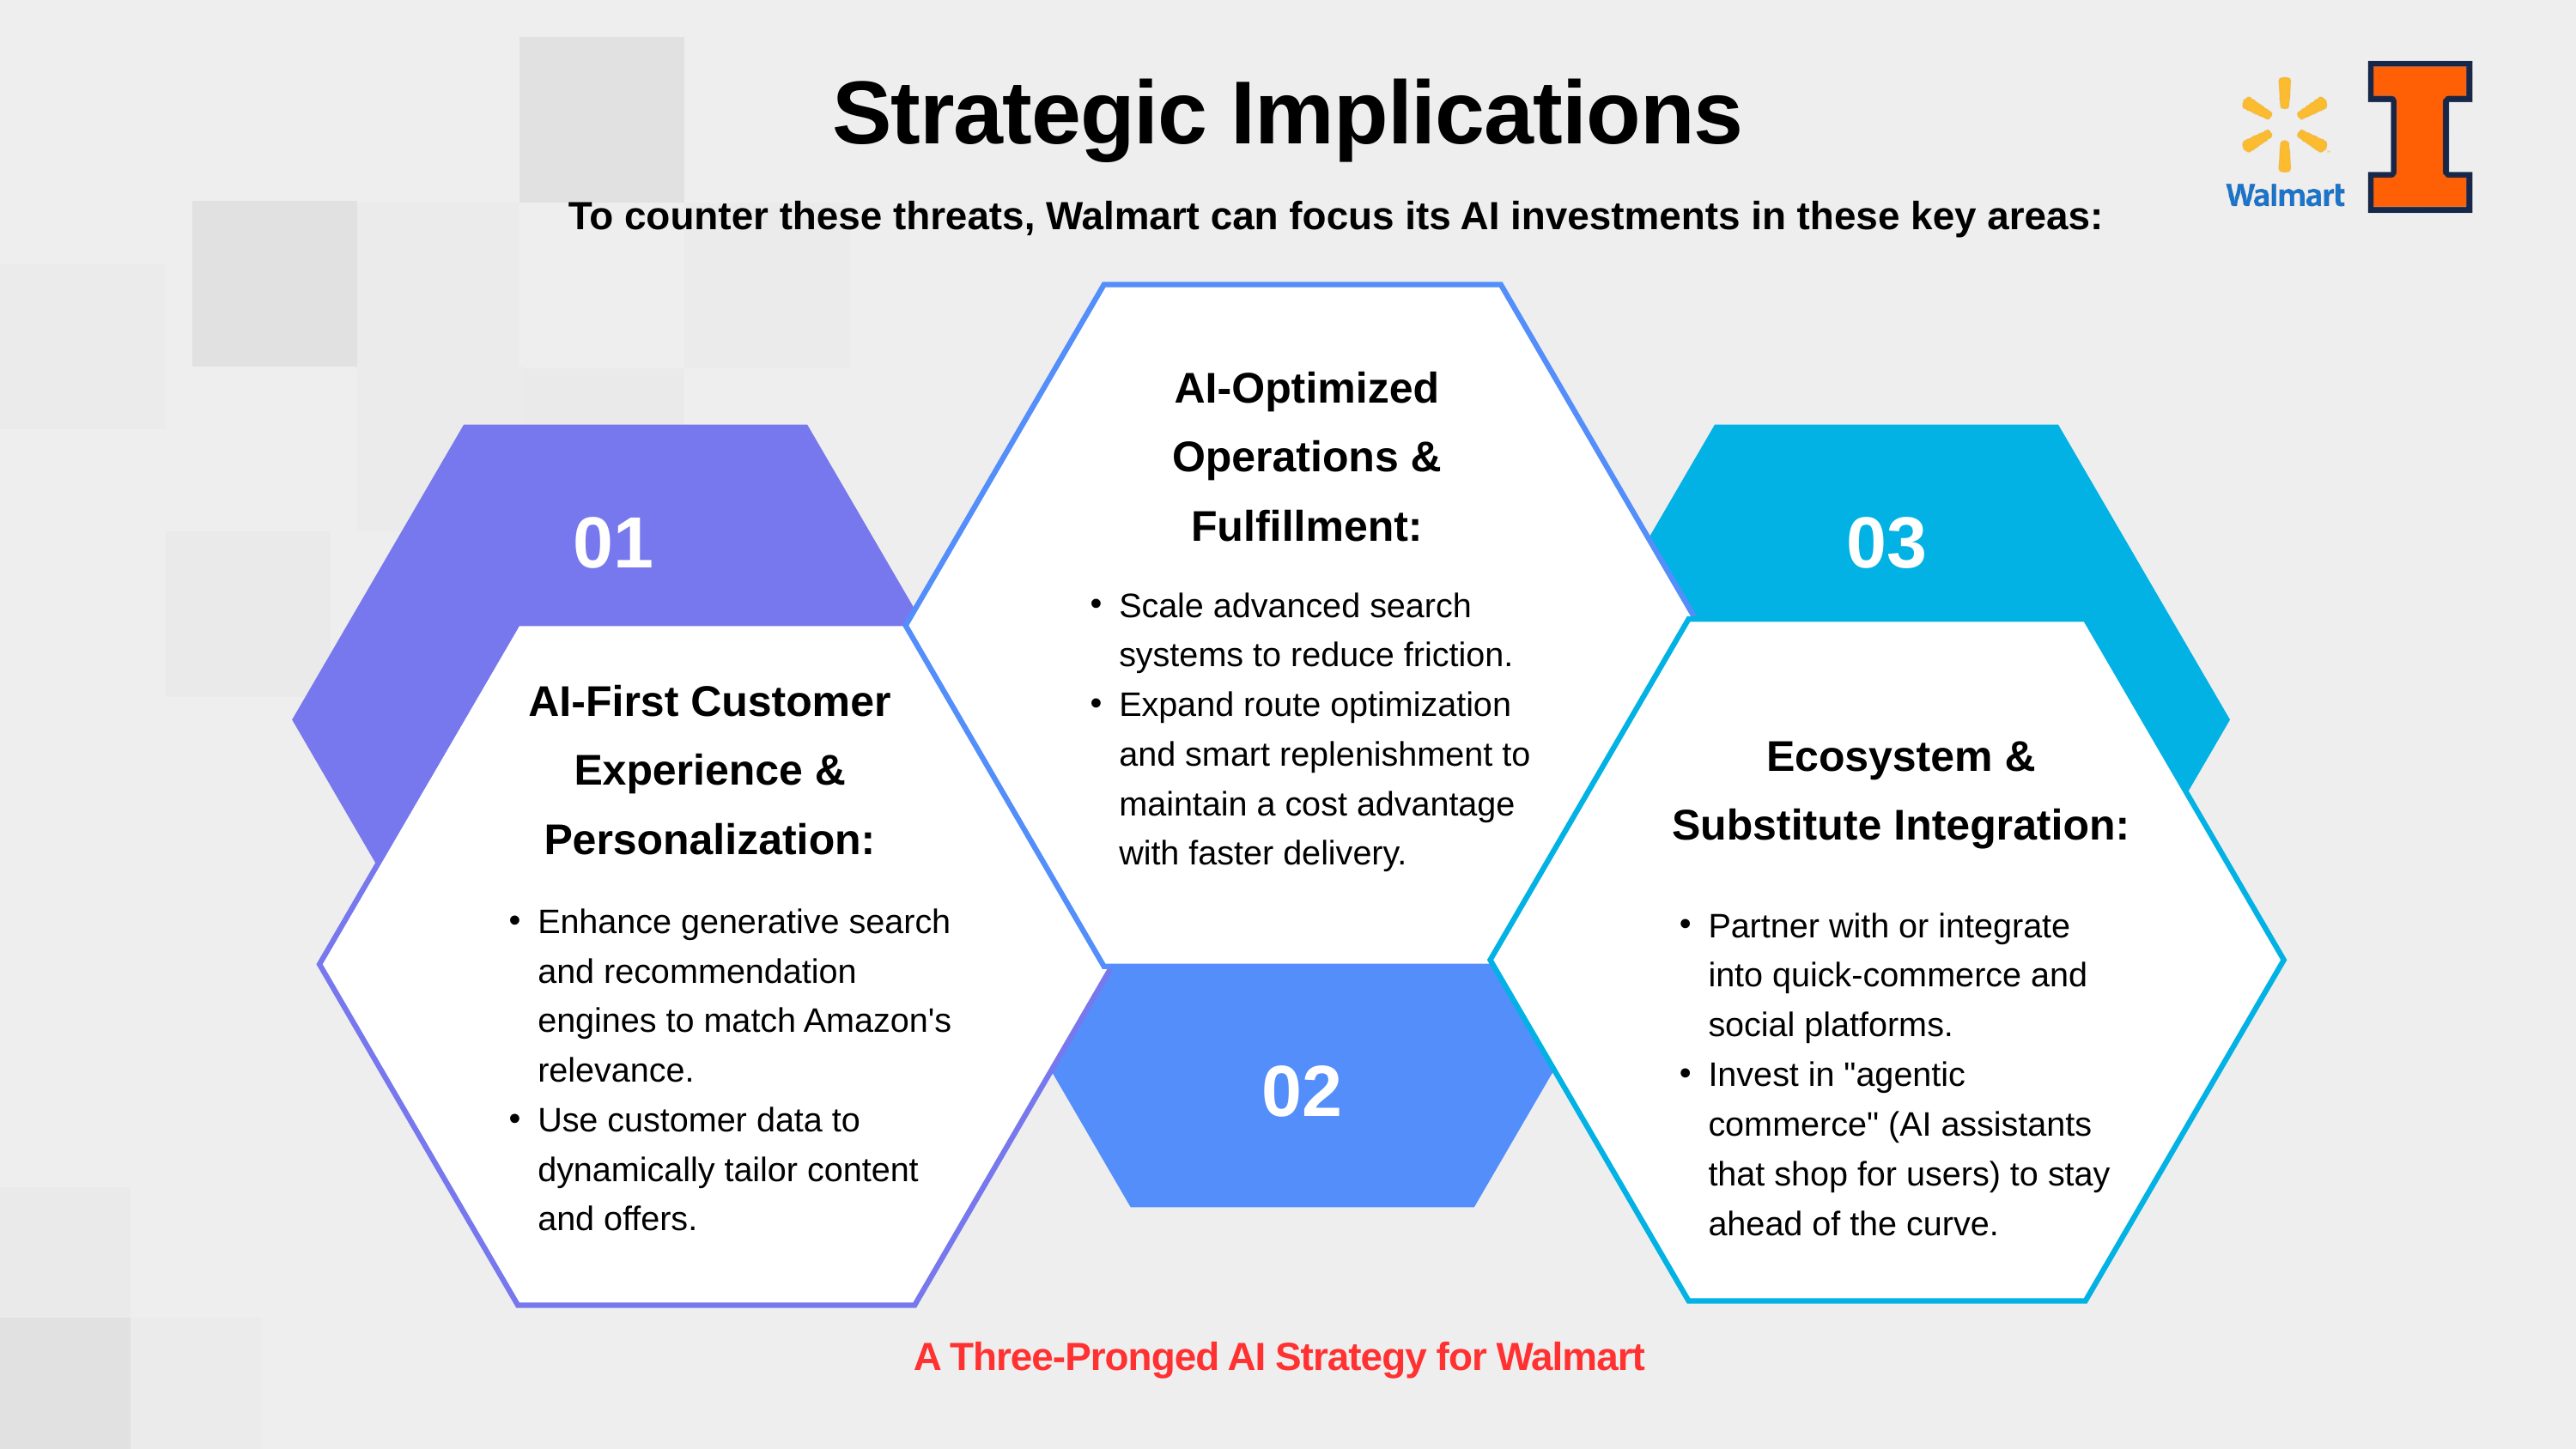

Strategic Implications
To counter these threats, Walmart can focus its AI investments in these key areas:

AI-Optimized Operations & Fulfillment:

01
03
Scale advanced search systems to reduce friction.
Expand route optimization and smart replenishment to maintain a cost advantage with faster delivery.

AI-First Customer Experience & Personalization:
Ecosystem & Substitute Integration:
Enhance generative search and recommendation engines to match Amazon's relevance.
Use customer data to dynamically tailor content and offers.

Partner with or integrate into quick-commerce and social platforms.
Invest in "agentic commerce" (AI assistants that shop for users) to stay ahead of the curve.

02

A Three-Pronged AI Strategy for Walmart